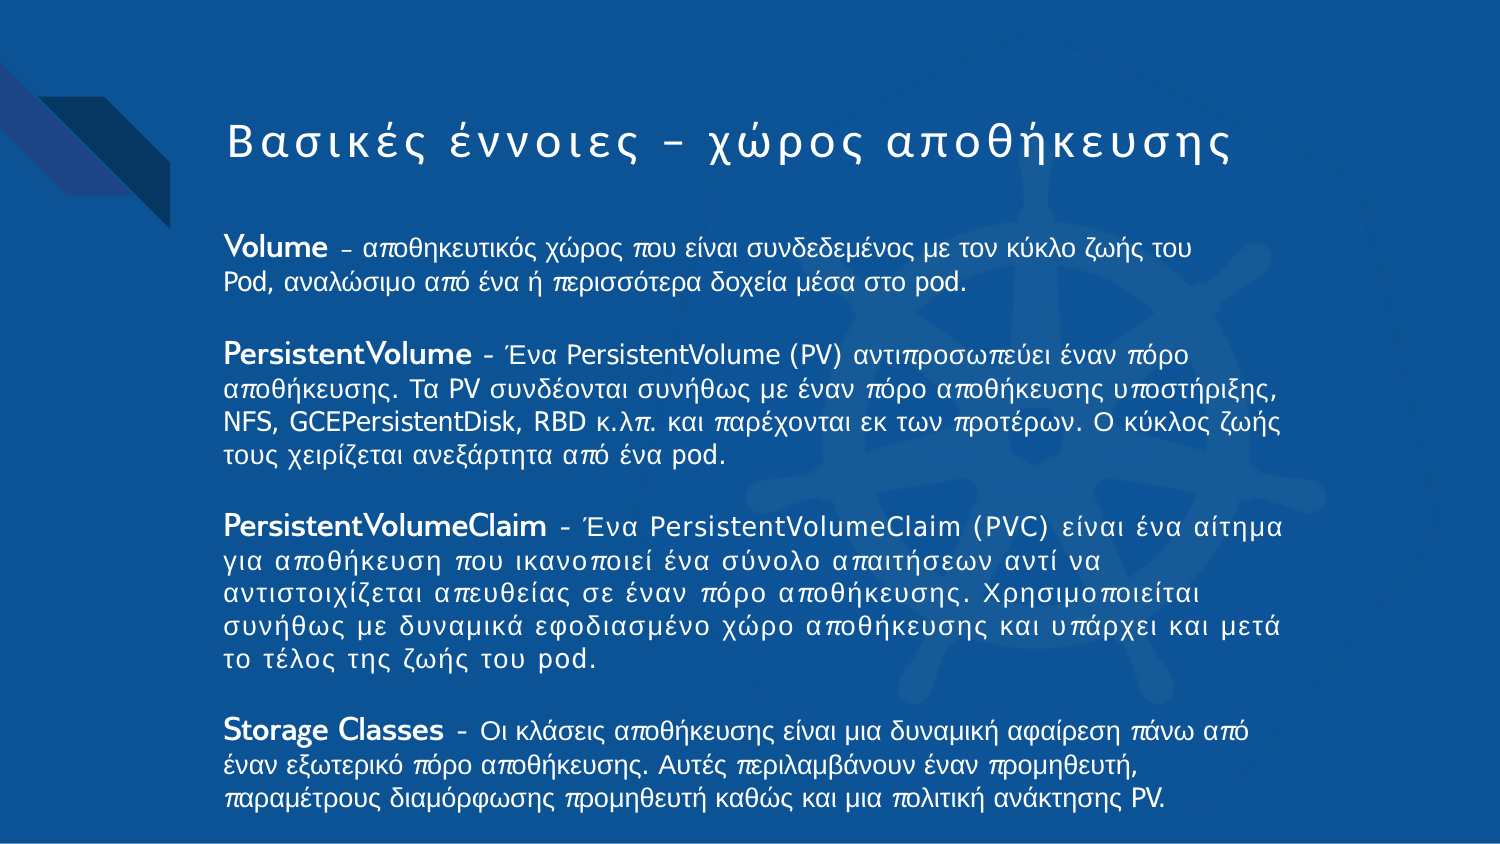

# Βασικές έννοιες – χώρος αποθήκευσης
Volume – αποθηκευτικός χώρος που είναι συνδεδεμένος με τον κύκλο ζωής του Pod, αναλώσιμο από ένα ή περισσότερα δοχεία μέσα στο pod.

PersistentVolume - Ένα PersistentVolume (PV) αντιπροσωπεύει έναν πόρο αποθήκευσης. Τα PV συνδέονται συνήθως με έναν πόρο αποθήκευσης υποστήριξης, NFS, GCEPersistentDisk, RBD κ.λπ. και παρέχονται εκ των προτέρων. Ο κύκλος ζωής τους χειρίζεται ανεξάρτητα από ένα pod.

PersistentVolumeClaim - Ένα PersistentVolumeClaim (PVC) είναι ένα αίτημα για αποθήκευση που ικανοποιεί ένα σύνολο απαιτήσεων αντί να αντιστοιχίζεται απευθείας σε έναν πόρο αποθήκευσης. Χρησιμοποιείται συνήθως με δυναμικά εφοδιασμένο χώρο αποθήκευσης και υπάρχει και μετά το τέλος της ζωής του pod.

Storage Classes - Οι κλάσεις αποθήκευσης είναι μια δυναμική αφαίρεση πάνω από έναν εξωτερικό πόρο αποθήκευσης. Αυτές περιλαμβάνουν έναν προμηθευτή, παραμέτρους διαμόρφωσης προμηθευτή καθώς και μια πολιτική ανάκτησης PV.